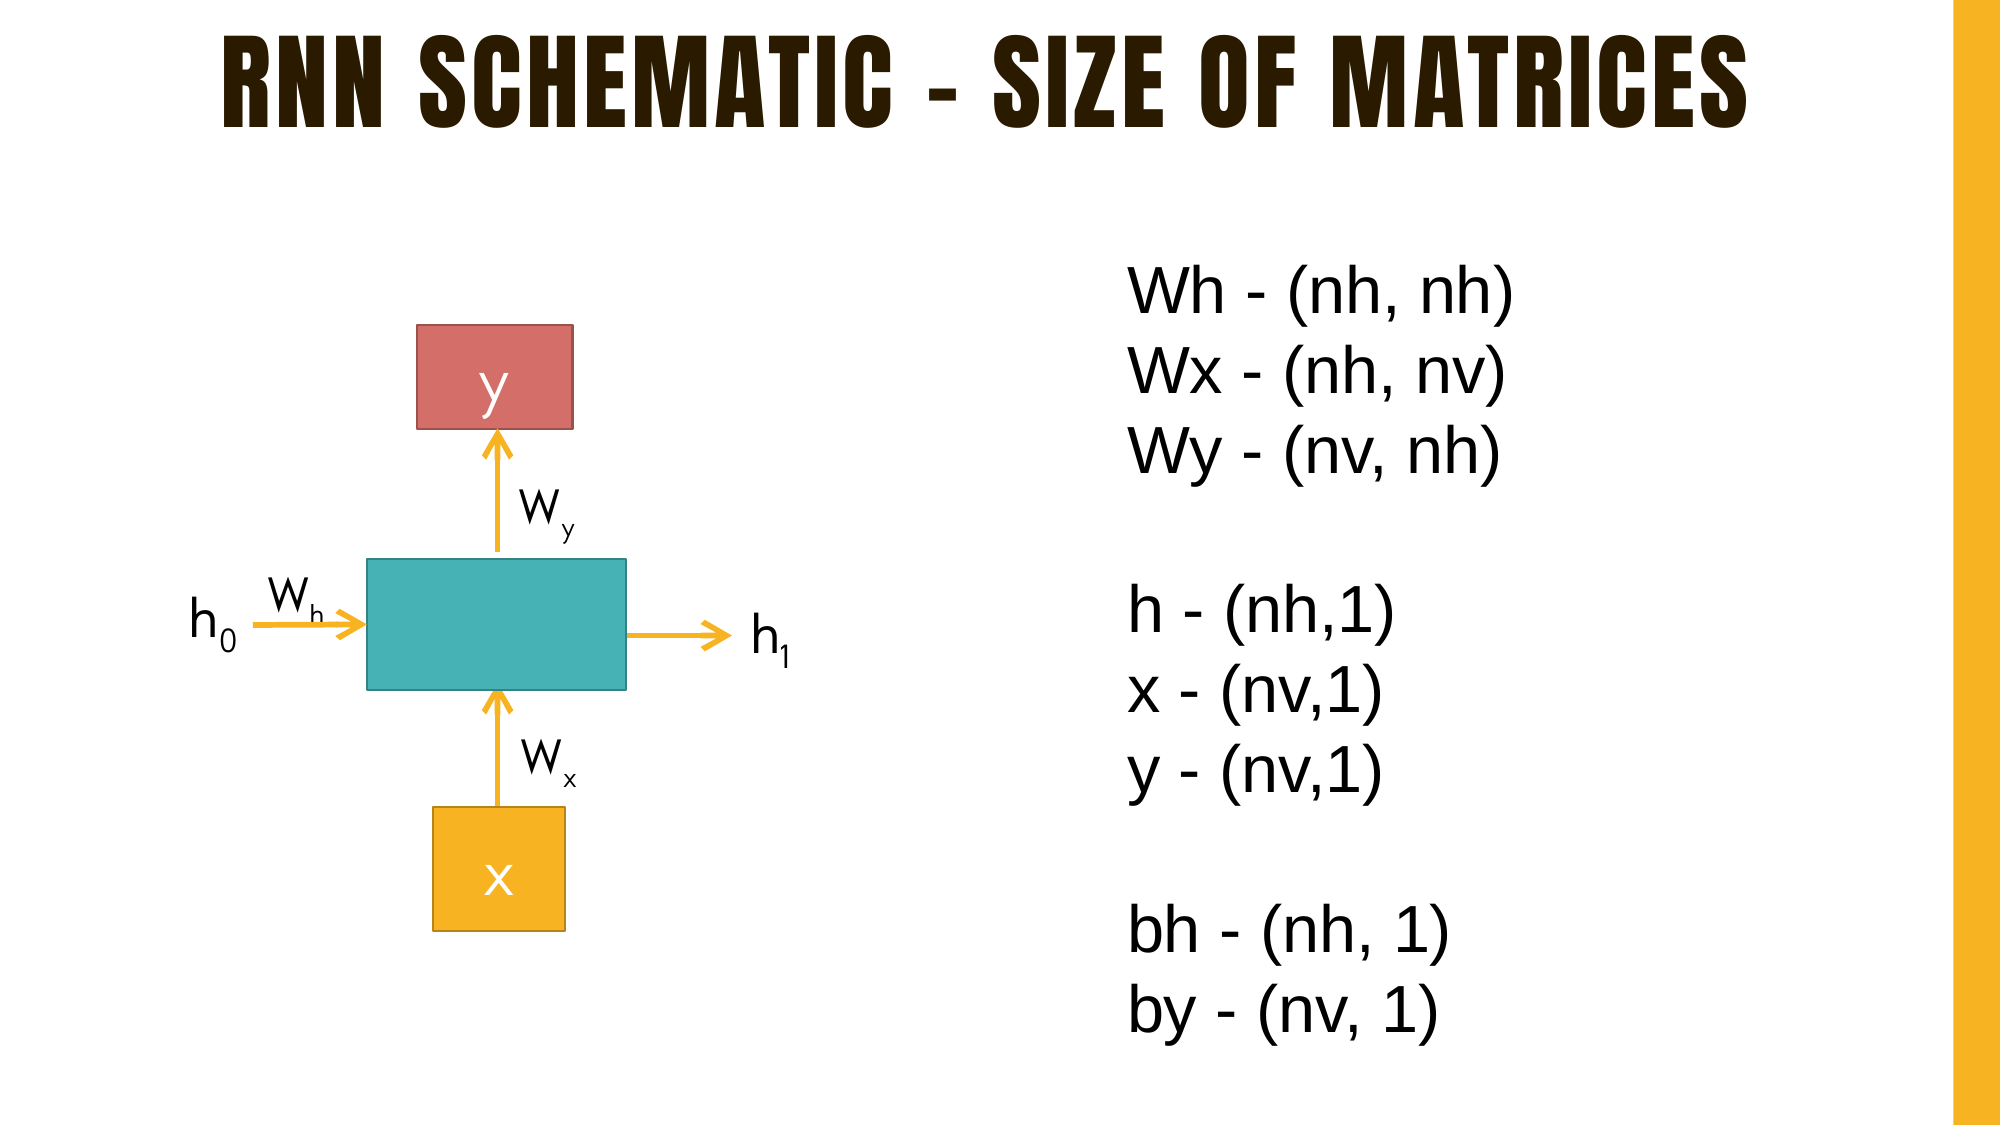

# RNN schematic – size of matrices
Wh - (nh, nh)
Wx - (nh, nv)
Wy - (nv, nh)

h - (nh,1)
x - (nv,1)
y - (nv,1)

bh - (nh, 1)
by - (nv, 1)
y
Wy
Wh

h0
h1
Wx
x